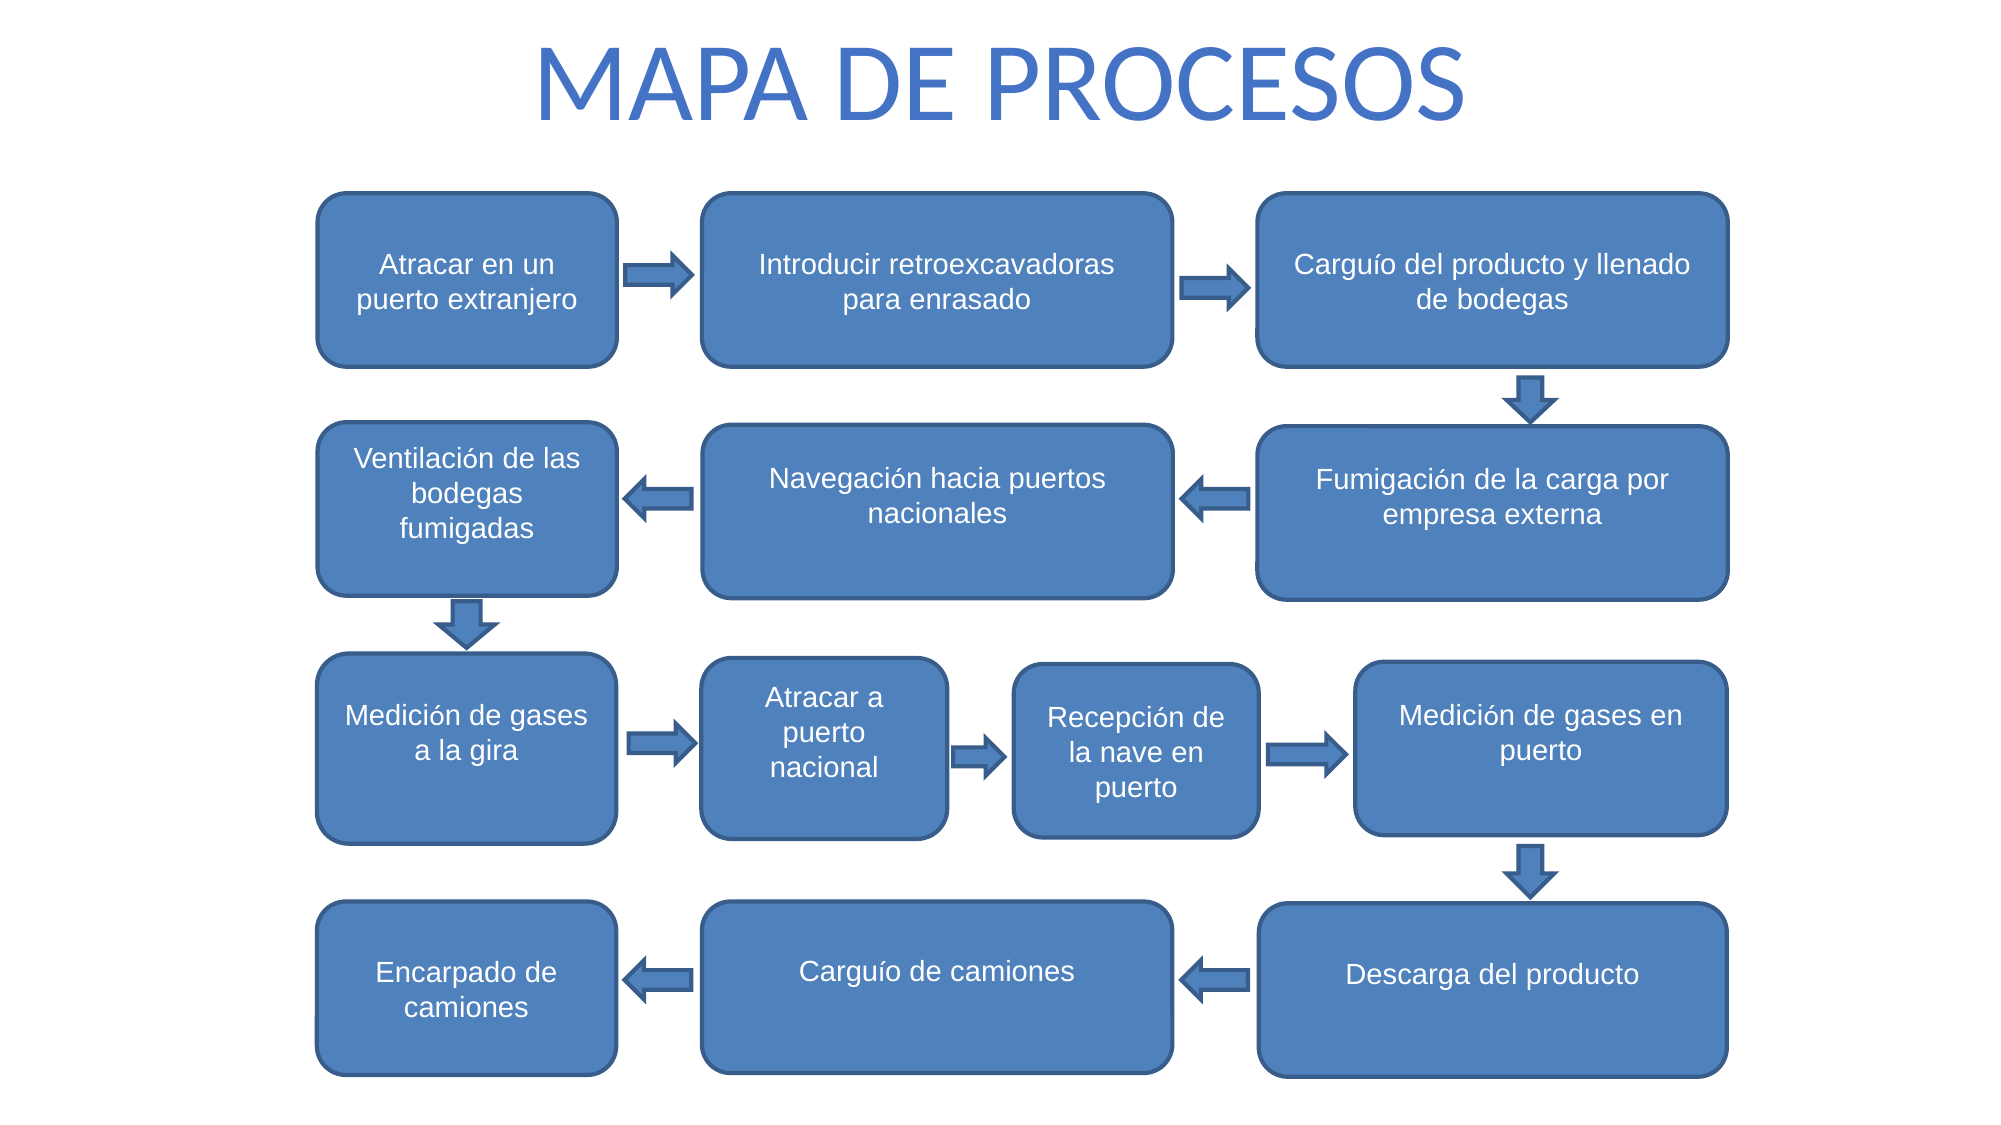

MAPA DE PROCESOS
Atracar en un puerto extranjero
Introducir retroexcavadoras para enrasado
Carguío del producto y llenado de bodegas

Ventilación de las bodegas fumigadas

Navegación hacia puertos nacionales

Fumigación de la carga por empresa externa

Medición de gases a la gira

Atracar a puerto nacional

Medición de gases en puerto

Recepción de la nave en puerto

Encarpado de camiones
Carguío de camiones

Descarga del producto